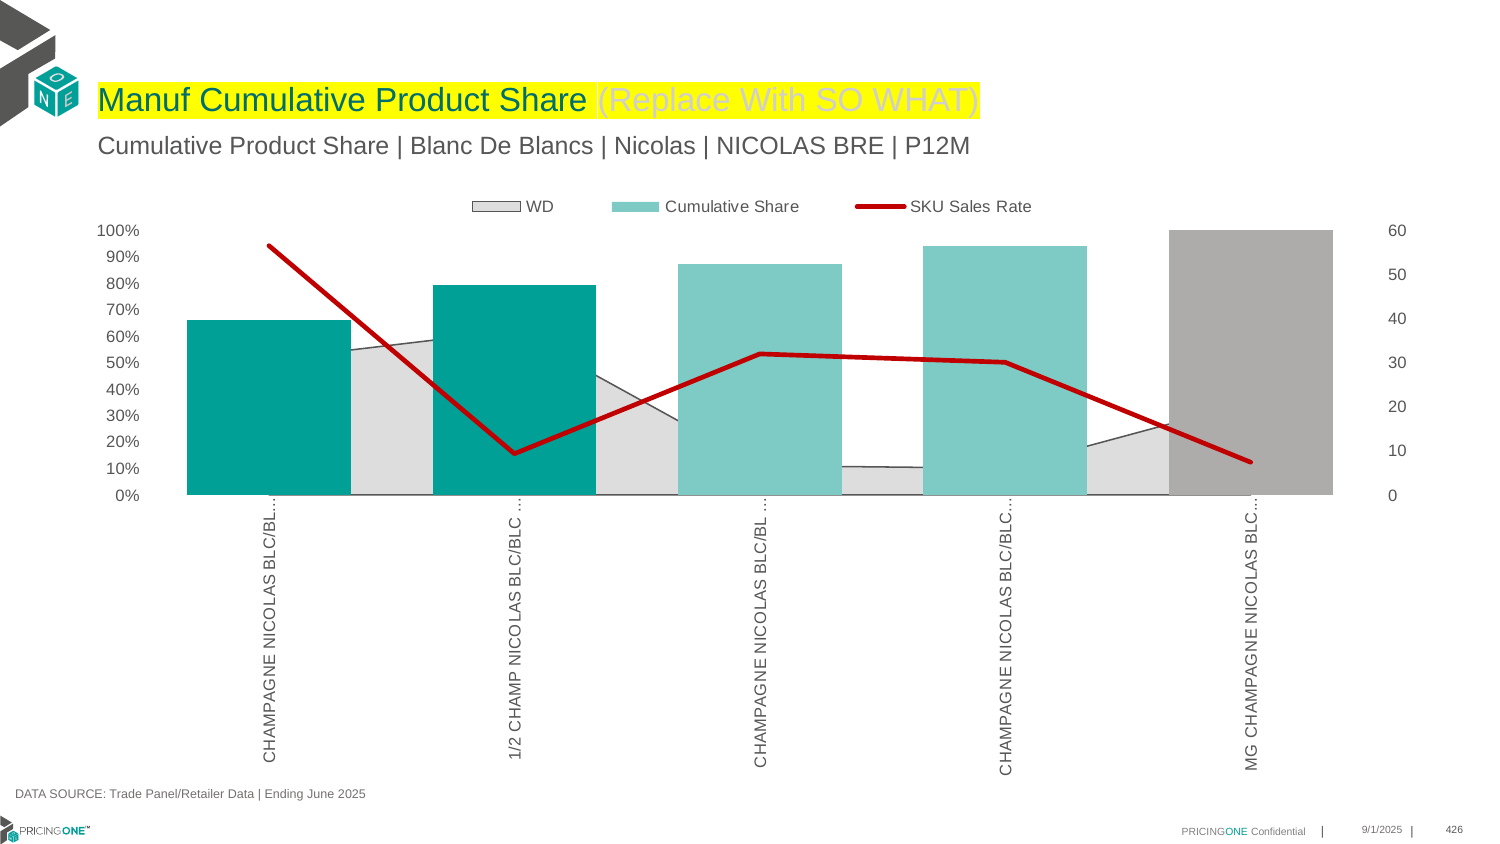

# Manuf Cumulative Product Share (Replace With SO WHAT)
Cumulative Product Share | Blanc De Blancs | Nicolas | NICOLAS BRE | P12M

### Chart

| Category | WD | Cumulative Share | SKU Sales Rate |
|---|---|---|---|
| CHAMPAGNE NICOLAS BLC/BLC BS 1CT X 750ML | 0.51 | 0.6594086637634655 | 56.411764705882355 |
| 1/2 CHAMP NICOLAS BLC/BLC BS 1CT X 375ML | 0.62 | 0.7916571166628467 | 9.306451612903226 |
| CHAMPAGNE NICOLAS BLC/BL BS ET 1CT X 750ML | 0.11 | 0.8721063488425396 | 31.90909090909091 |
| CHAMPAGNE NICOLAS BLC/BLC 2002 1CT X 750ML | 0.1 | 0.9408663763465506 | 30.0 |
| MG CHAMPAGNE NICOLAS BLC/BL BS 1CT X 1500ML | 0.35 | 1.0 | 7.371428571428571 |
DATA SOURCE: Trade Panel/Retailer Data | Ending June 2025

9/1/2025
426